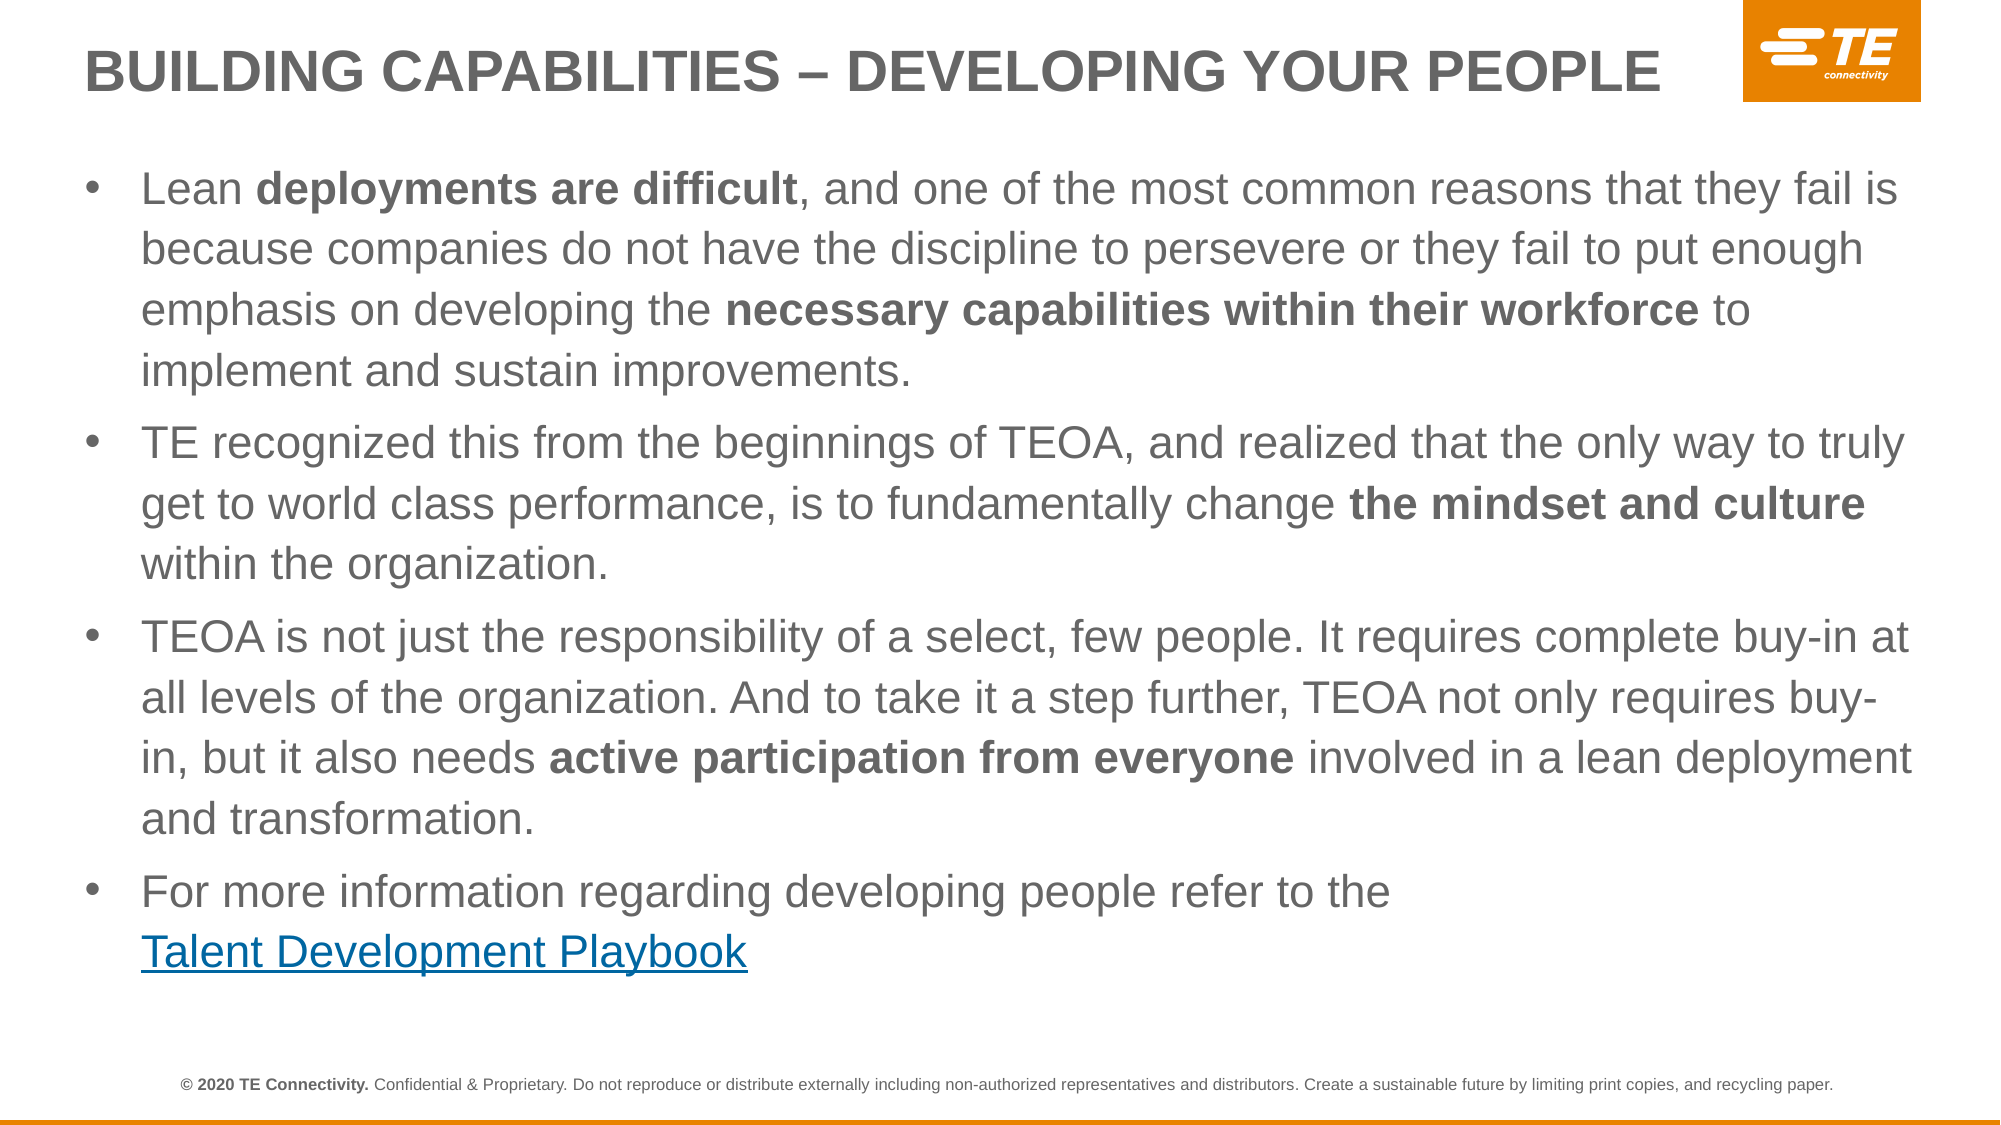

# BUILDING CAPABILITIES – DEVELOPING YOUR PEOPLE
Lean deployments are difficult, and one of the most common reasons that they fail is because companies do not have the discipline to persevere or they fail to put enough emphasis on developing the necessary capabilities within their workforce to implement and sustain improvements.
TE recognized this from the beginnings of TEOA, and realized that the only way to truly get to world class performance, is to fundamentally change the mindset and culture within the organization.
TEOA is not just the responsibility of a select, few people. It requires complete buy-in at all levels of the organization. And to take it a step further, TEOA not only requires buy-in, but it also needs active participation from everyone involved in a lean deployment and transformation.
For more information regarding developing people refer to the Talent Development Playbook